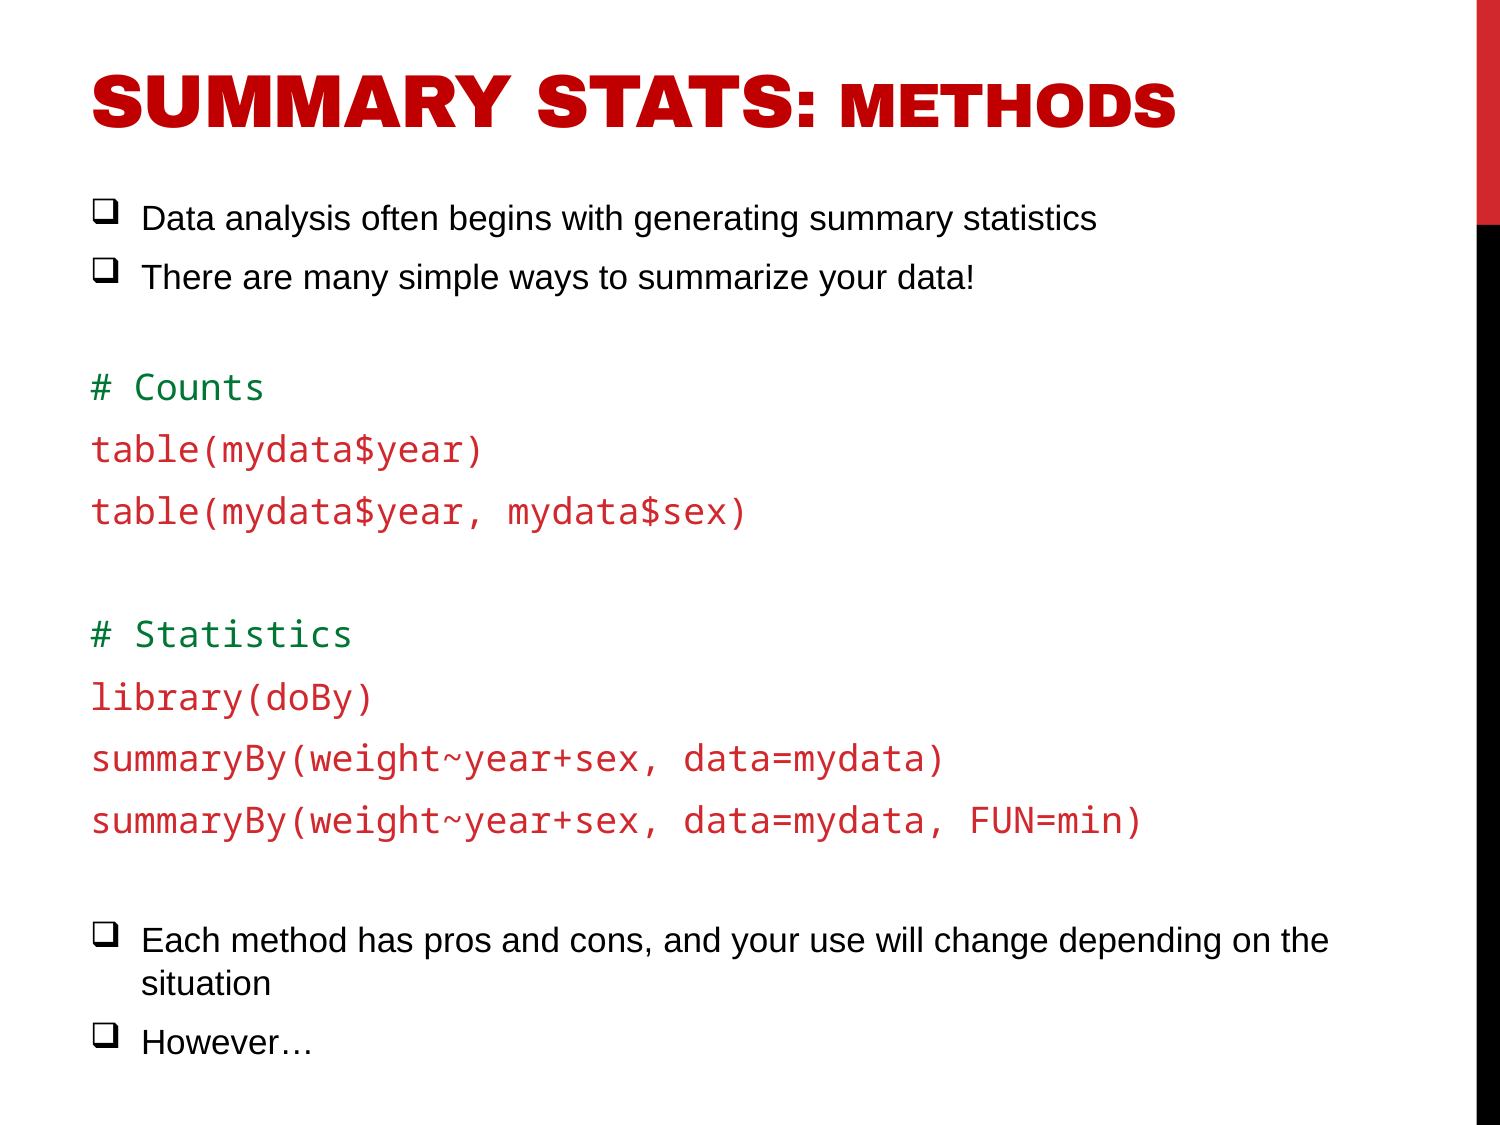

# Summary Stats: methods
Data analysis often begins with generating summary statistics
There are many simple ways to summarize your data!

# Counts
table(mydata$year)
table(mydata$year, mydata$sex)

# Statistics
library(doBy)
summaryBy(weight~year+sex, data=mydata)
summaryBy(weight~year+sex, data=mydata, FUN=min)

Each method has pros and cons, and your use will change depending on the situation
However…